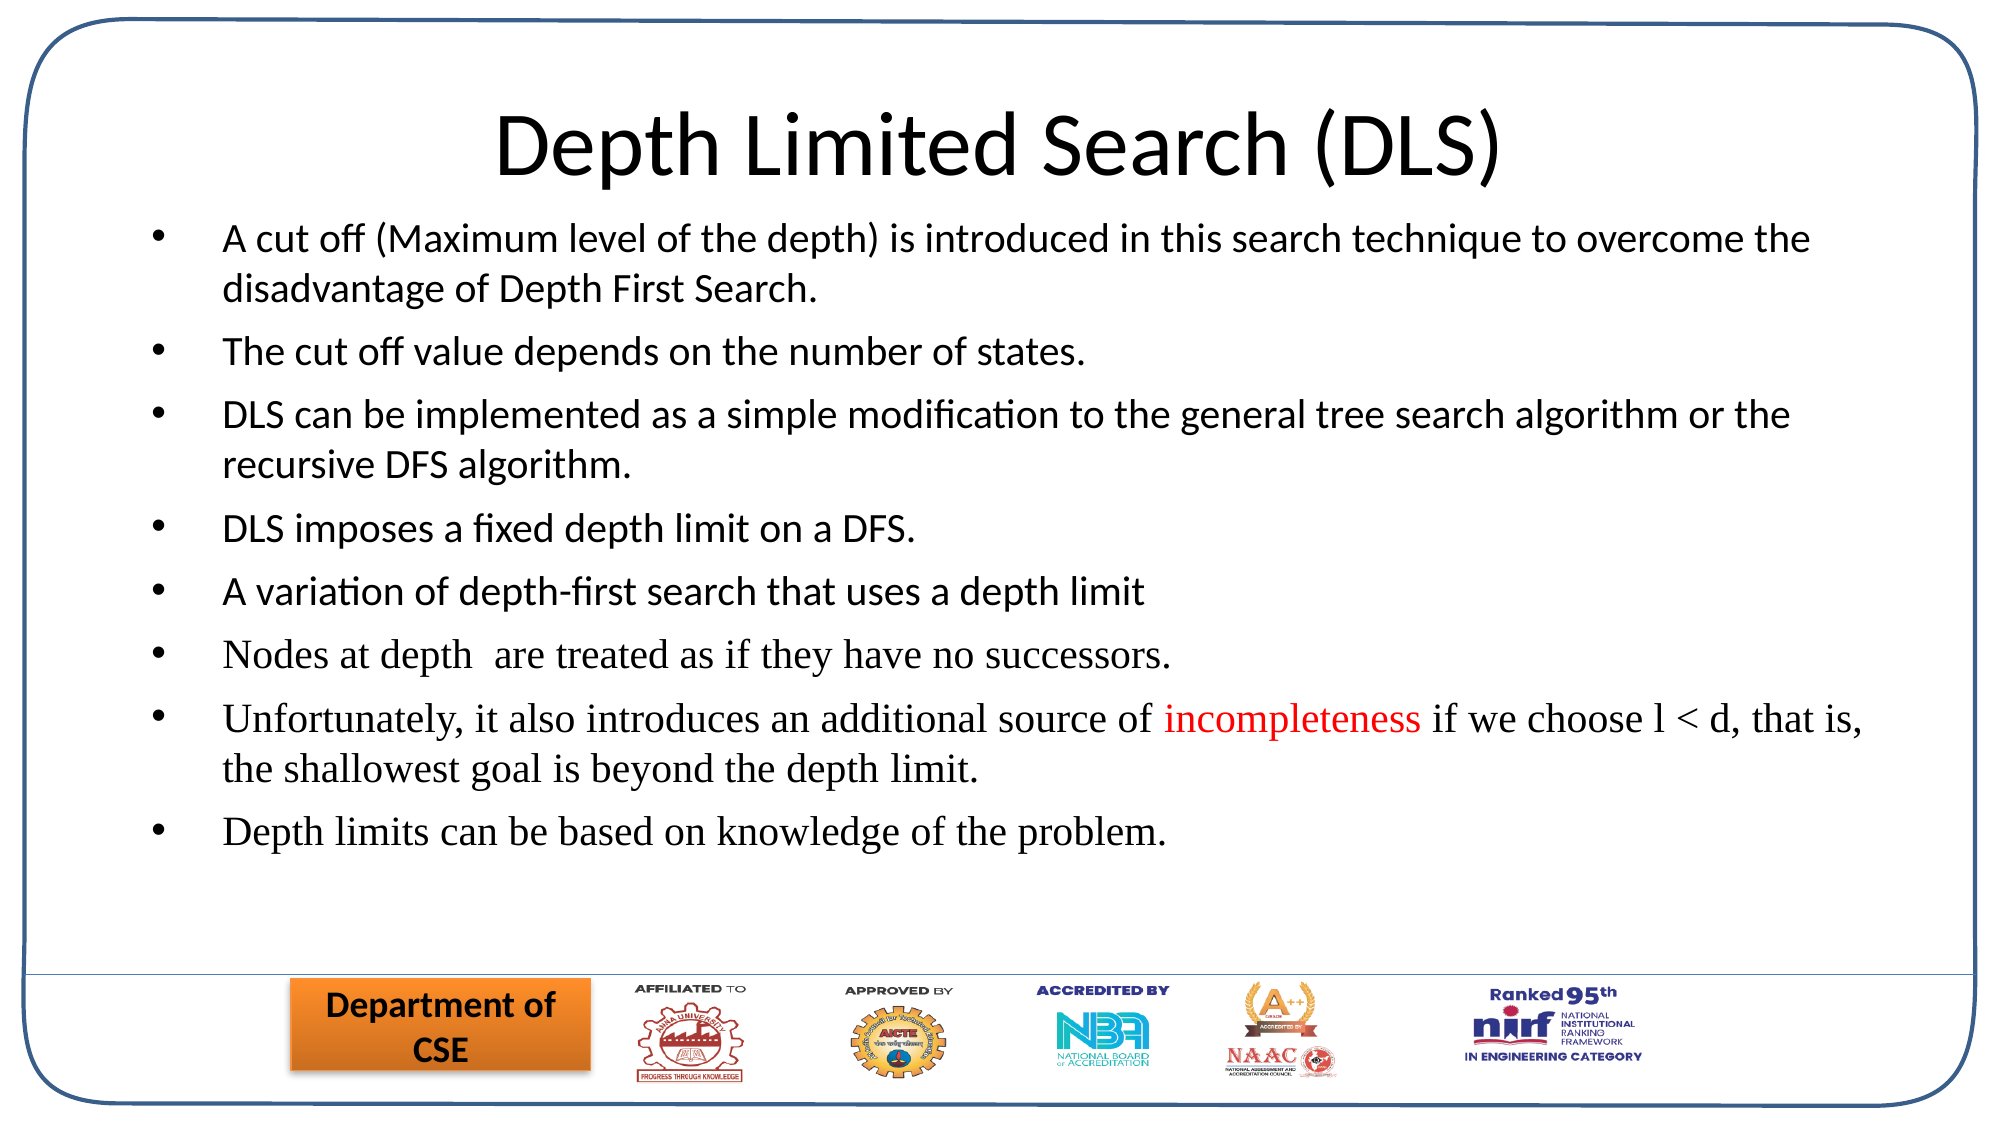

# Depth Limited Search (DLS)
A cut off (Maximum level of the depth) is introduced in this search technique to overcome the disadvantage of Depth First Search.
The cut off value depends on the number of states.
DLS can be implemented as a simple modification to the general tree search algorithm or the recursive DFS algorithm.
DLS imposes a fixed depth limit on a DFS.
A variation of depth-first search that uses a depth limit
Nodes at depth  are treated as if they have no successors.
Unfortunately, it also introduces an additional source of incompleteness if we choose l < d, that is, the shallowest goal is beyond the depth limit.
Depth limits can be based on knowledge of the problem.